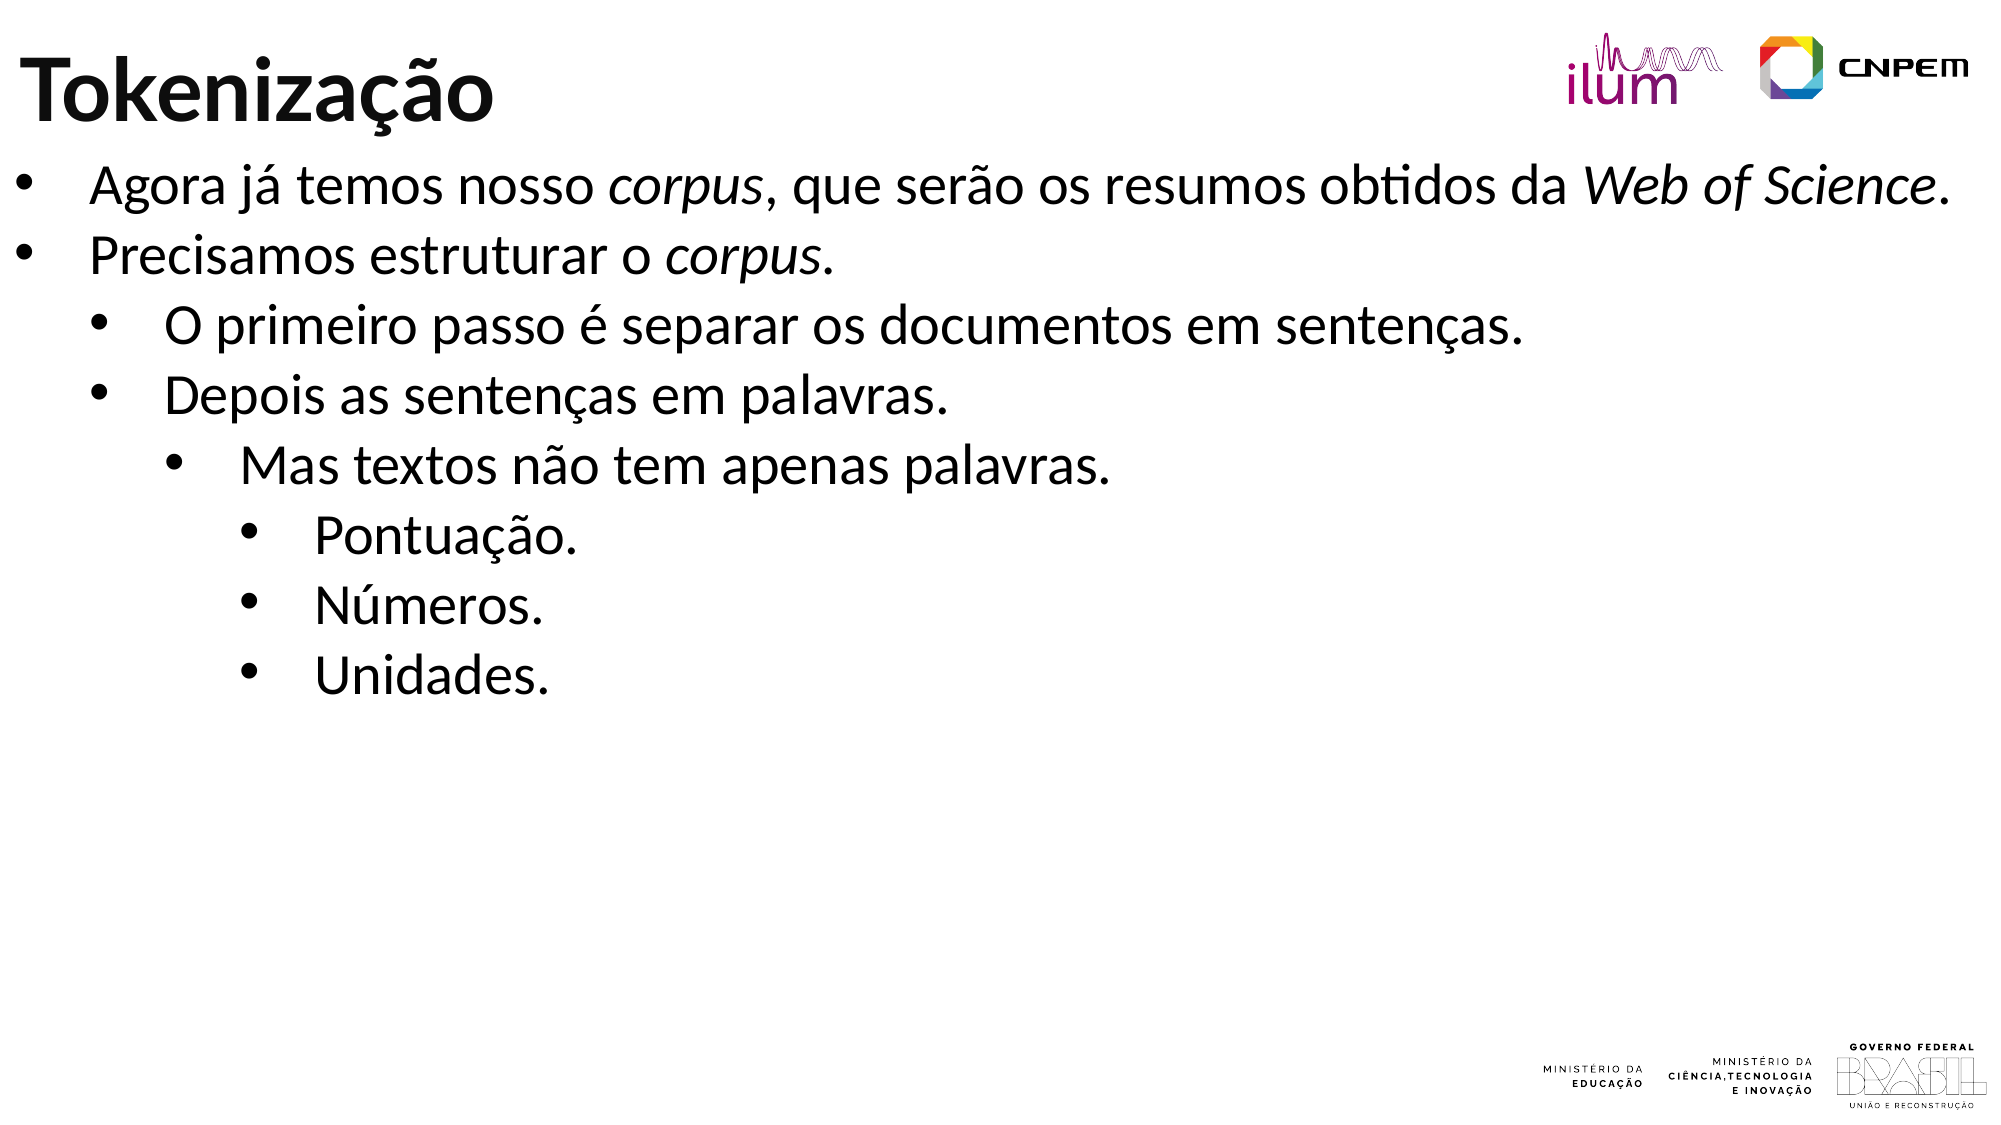

Tokenização
Agora já temos nosso corpus, que serão os resumos obtidos da Web of Science.
Precisamos estruturar o corpus.
O primeiro passo é separar os documentos em sentenças.
Depois as sentenças em palavras.
Mas textos não tem apenas palavras.
Pontuação.
Números.
Unidades.